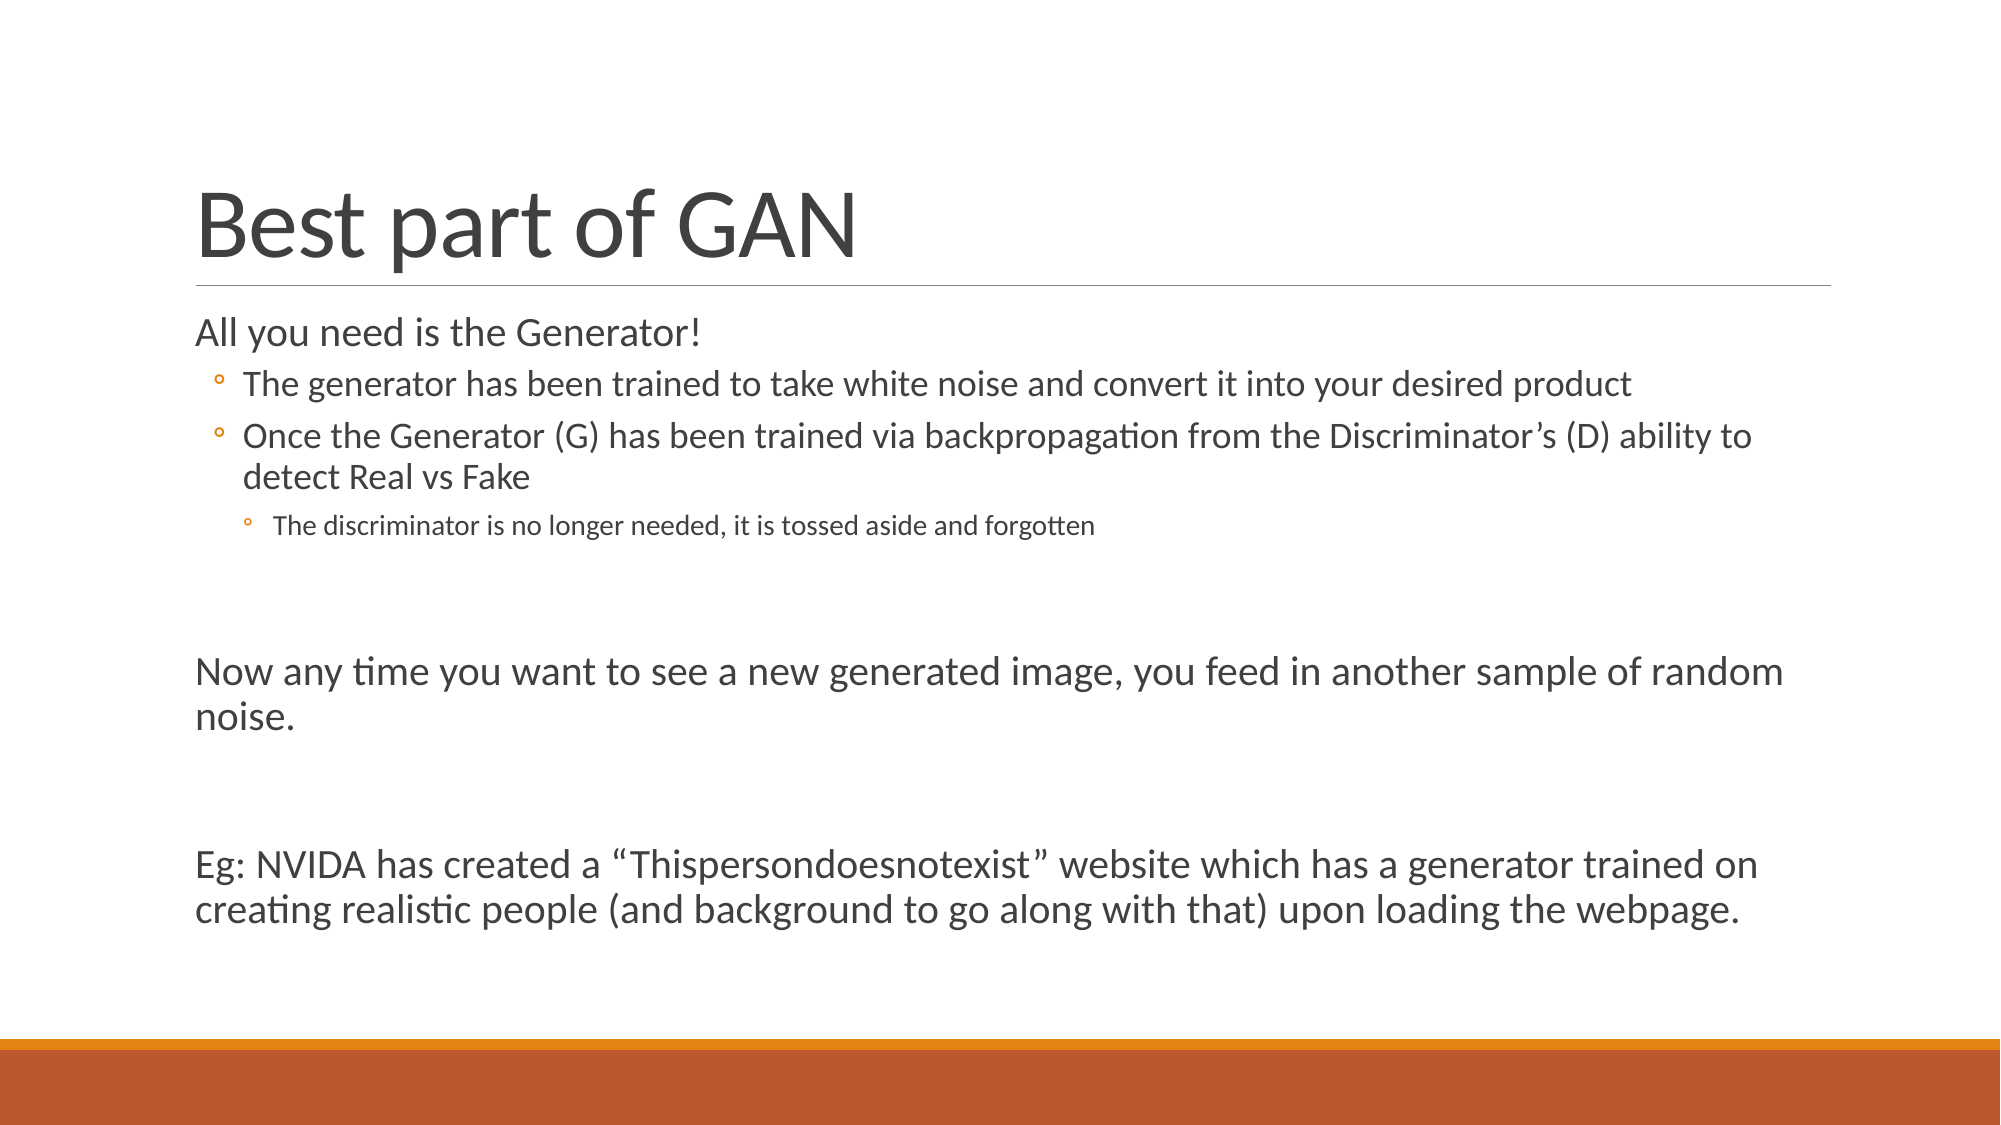

# Best part of GAN
All you need is the Generator!
The generator has been trained to take white noise and convert it into your desired product
Once the Generator (G) has been trained via backpropagation from the Discriminator’s (D) ability to detect Real vs Fake
The discriminator is no longer needed, it is tossed aside and forgotten

Now any time you want to see a new generated image, you feed in another sample of random noise.

Eg: NVIDA has created a “Thispersondoesnotexist” website which has a generator trained on creating realistic people (and background to go along with that) upon loading the webpage.